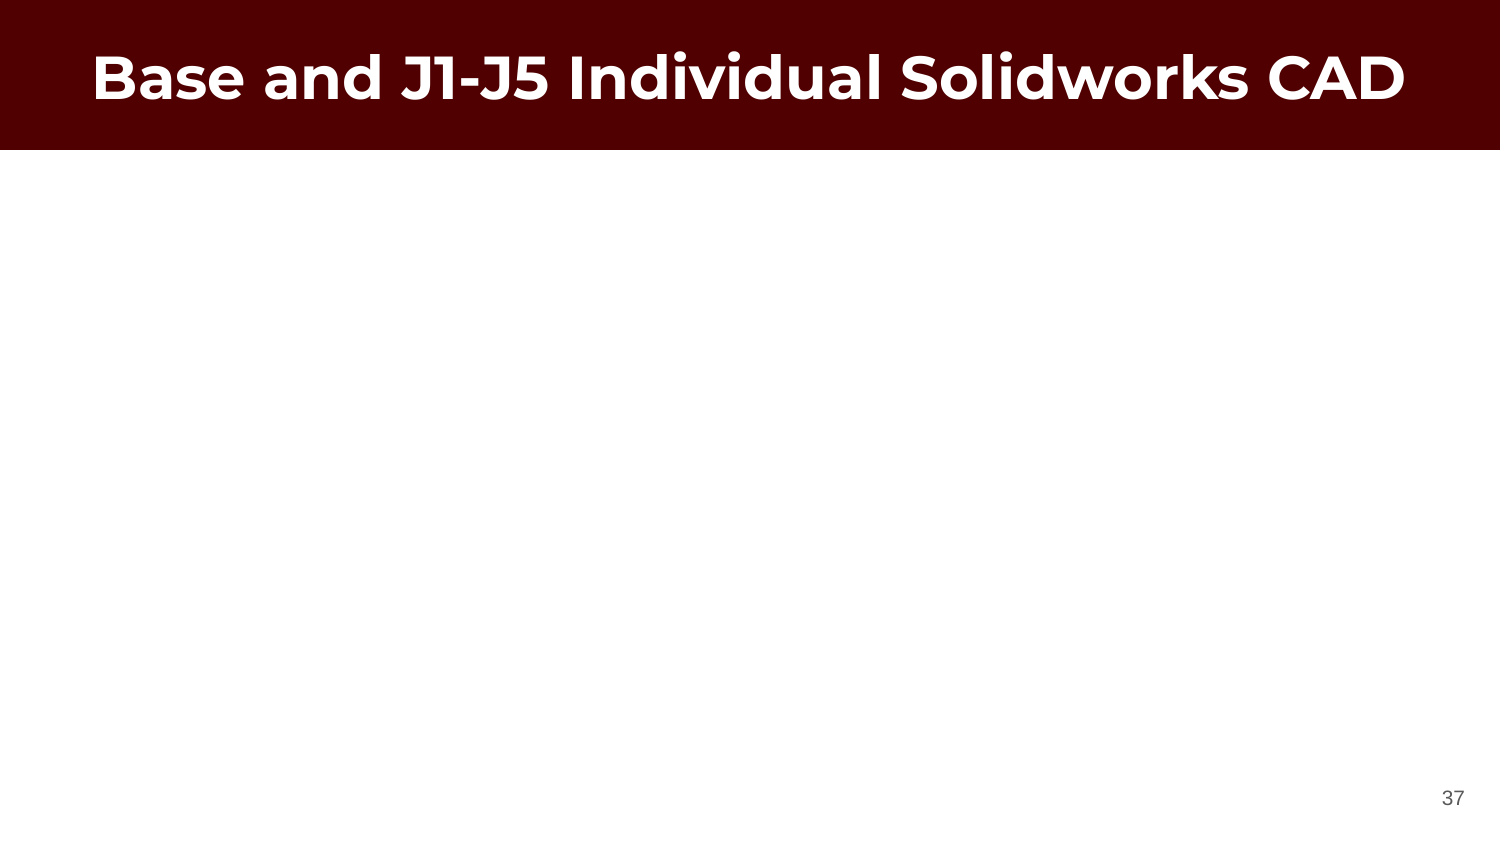

# Base and J1-J5 Individual Solidworks CAD
37